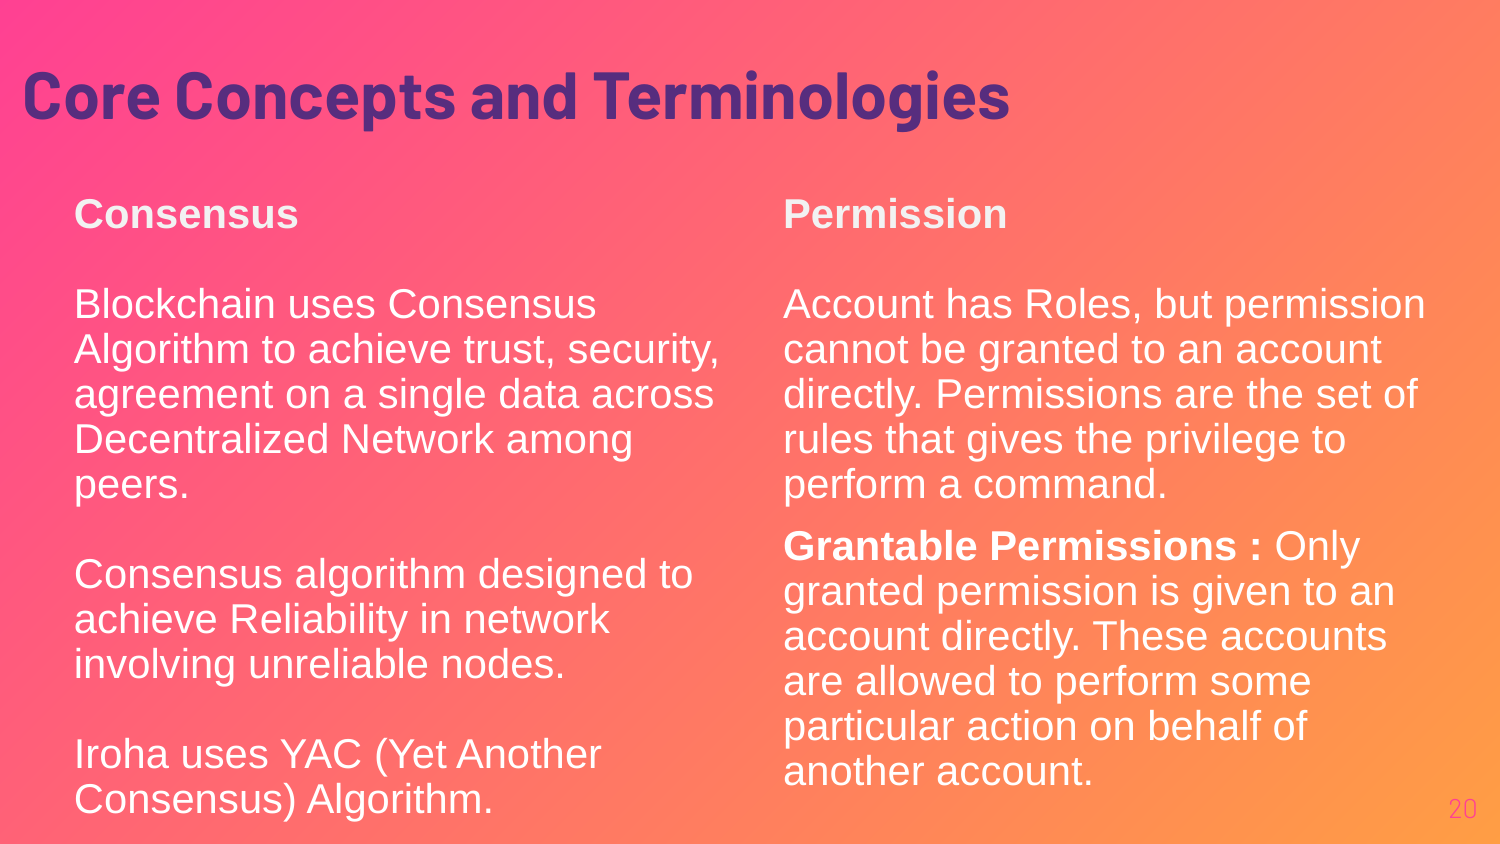

Core Concepts and Terminologies

Consensus

Blockchain uses Consensus Algorithm to achieve trust, security, agreement on a single data across Decentralized Network among peers.

Consensus algorithm designed to achieve Reliability in network involving unreliable nodes.

Iroha uses YAC (Yet Another Consensus) Algorithm.
Permission

Account has Roles, but permission cannot be granted to an account directly. Permissions are the set of rules that gives the privilege to perform a command.
Grantable Permissions : Only granted permission is given to an account directly. These accounts are allowed to perform some particular action on behalf of another account.

20